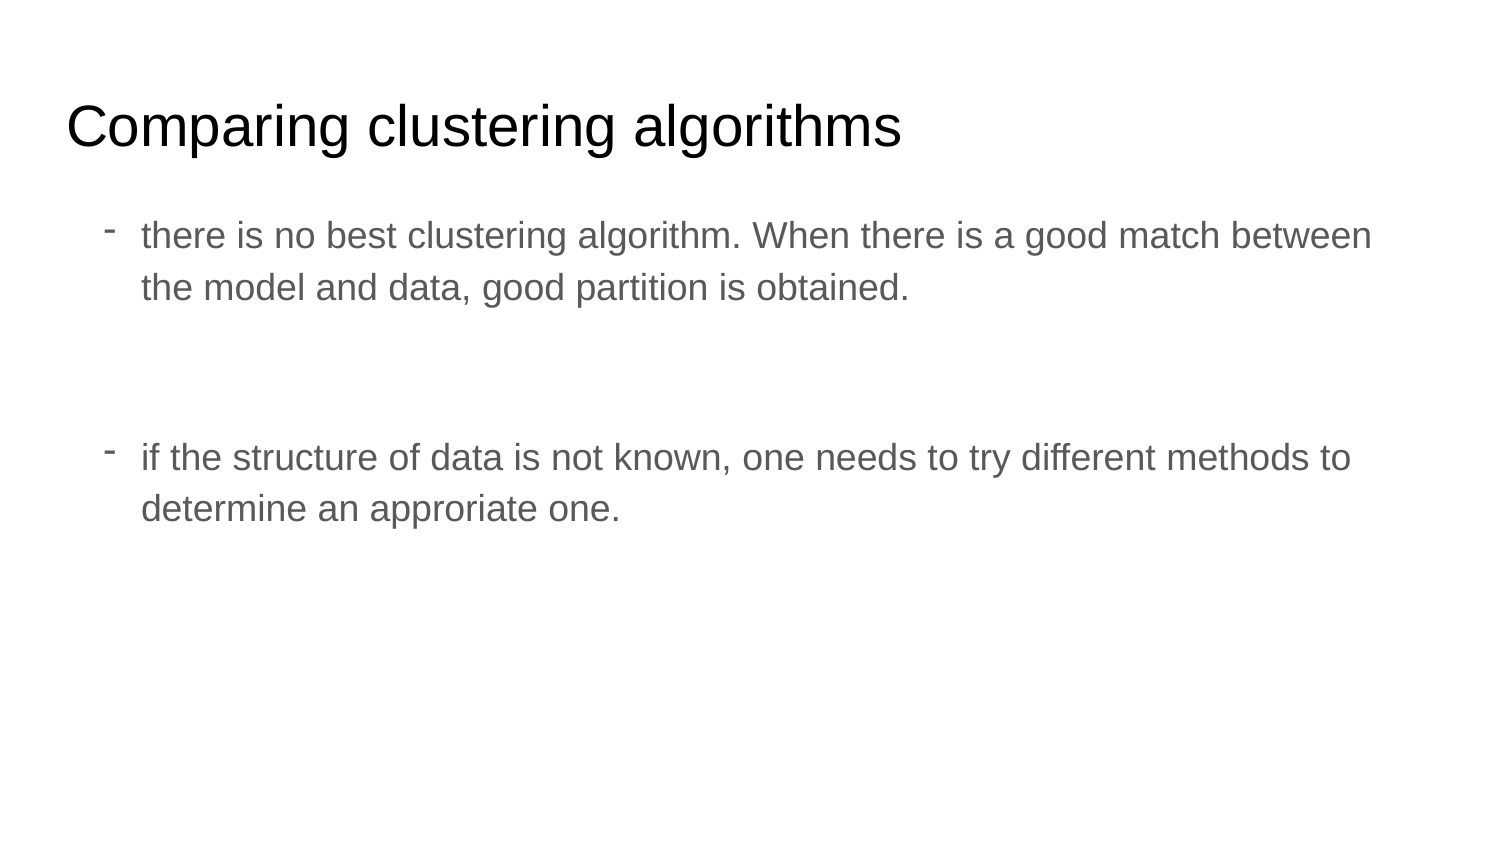

# Comparing clustering algorithms
there is no best clustering algorithm. When there is a good match between the model and data, good partition is obtained.

if the structure of data is not known, one needs to try different methods to determine an approriate one.